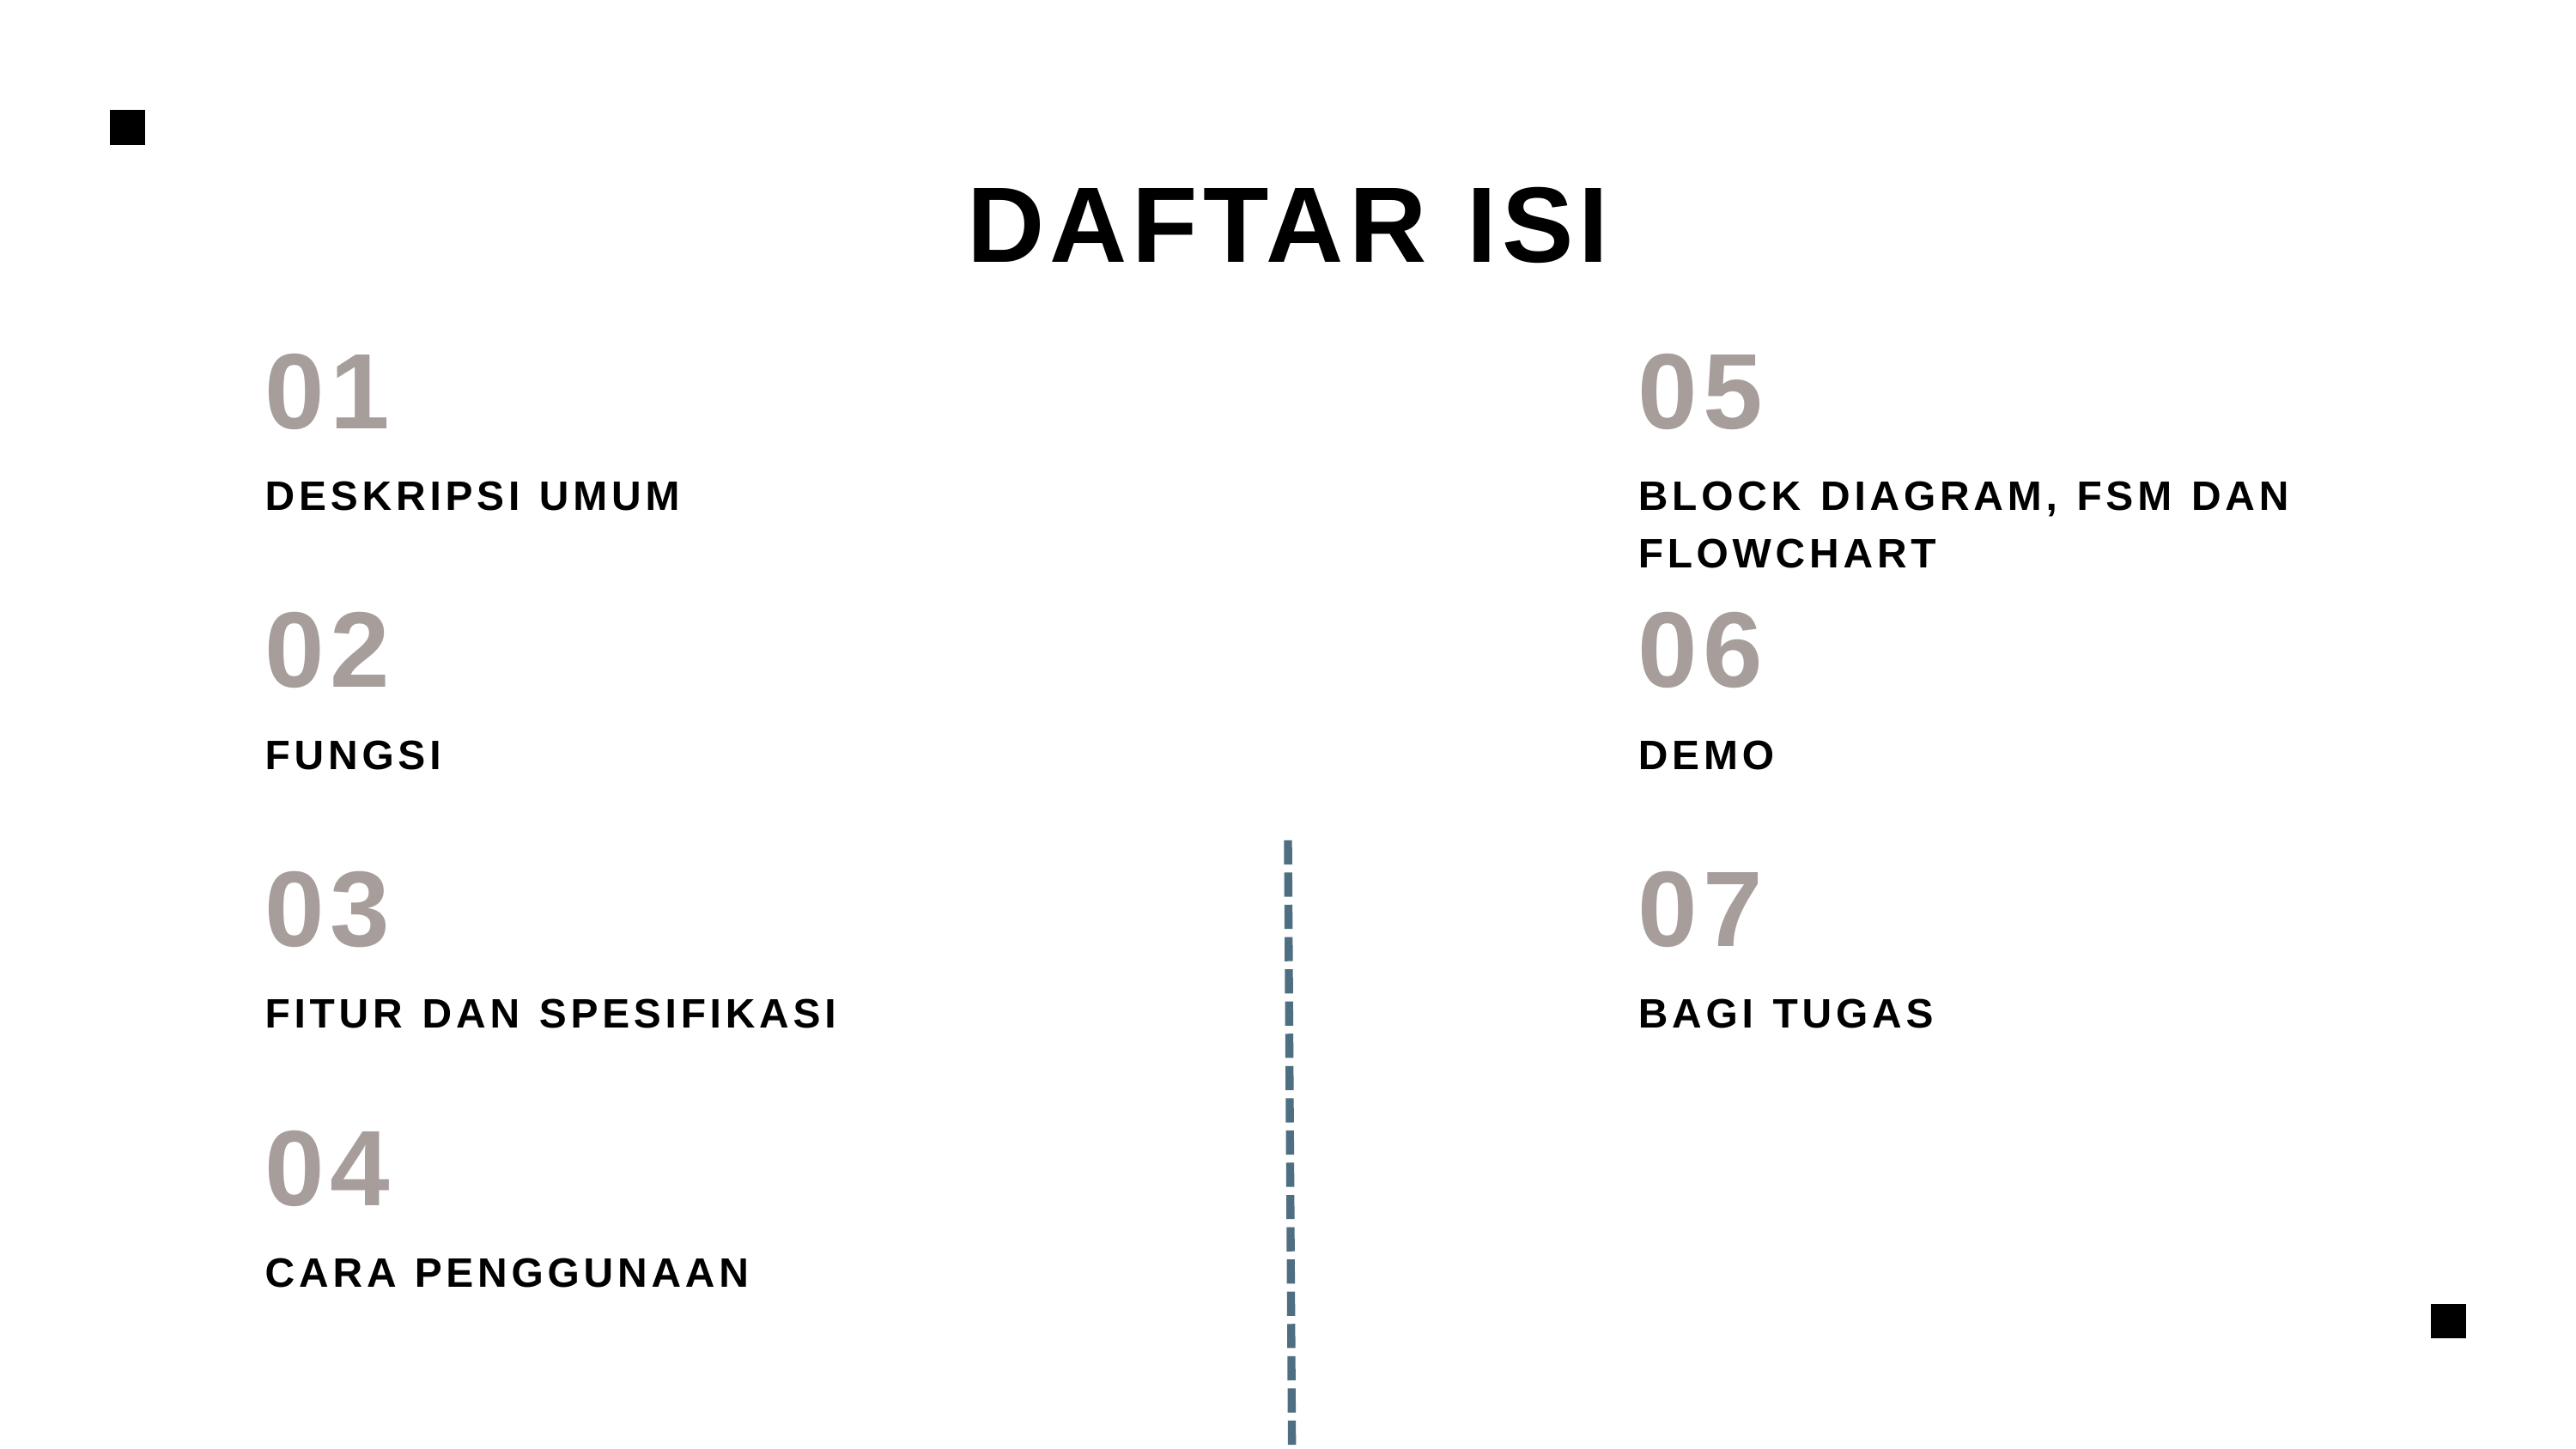

DAFTAR ISI
01
05
DESKRIPSI UMUM
BLOCK DIAGRAM, FSM DAN FLOWCHART
02
06
FUNGSI
DEMO
03
07

FITUR DAN SPESIFIKASI
BAGI TUGAS
04
CARA PENGGUNAAN